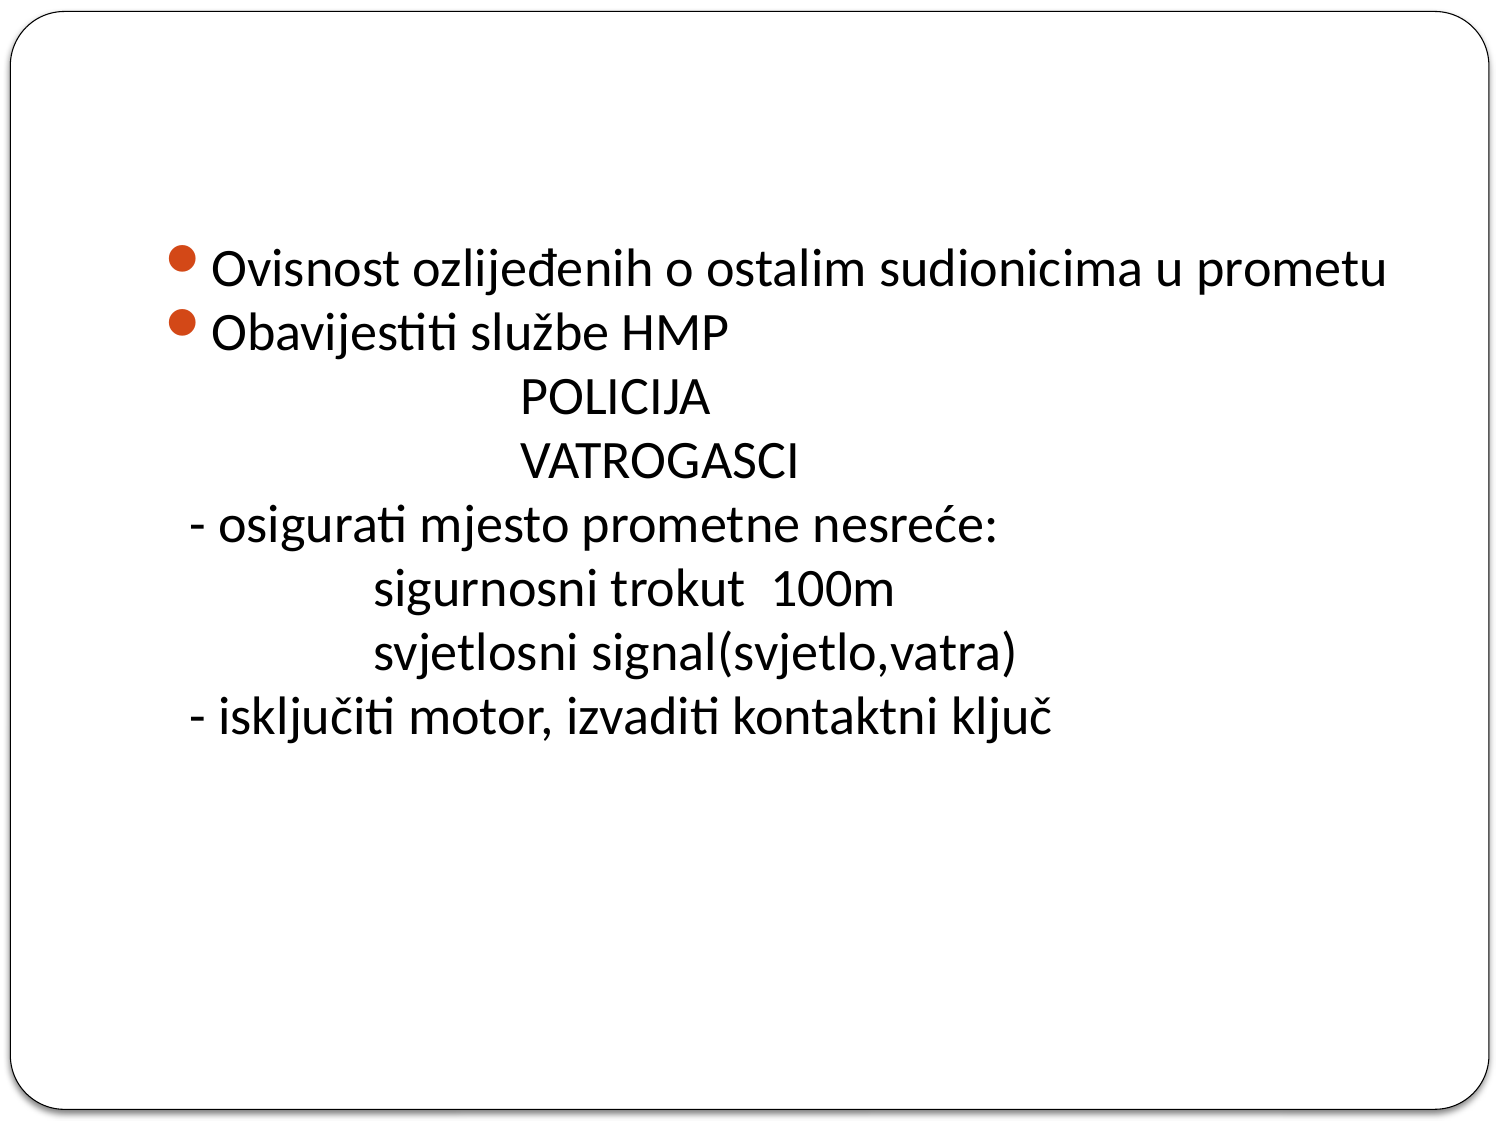

Ovisnost ozlijeđenih o ostalim sudionicima u prometu
Obavijestiti službe HMP
                             POLICIJA
                             VATROGASCI
  - osigurati mjesto prometne nesreće:
                 sigurnosni trokut  100m
                 svjetlosni signal(svjetlo,vatra)
  - isključiti motor, izvaditi kontaktni ključ